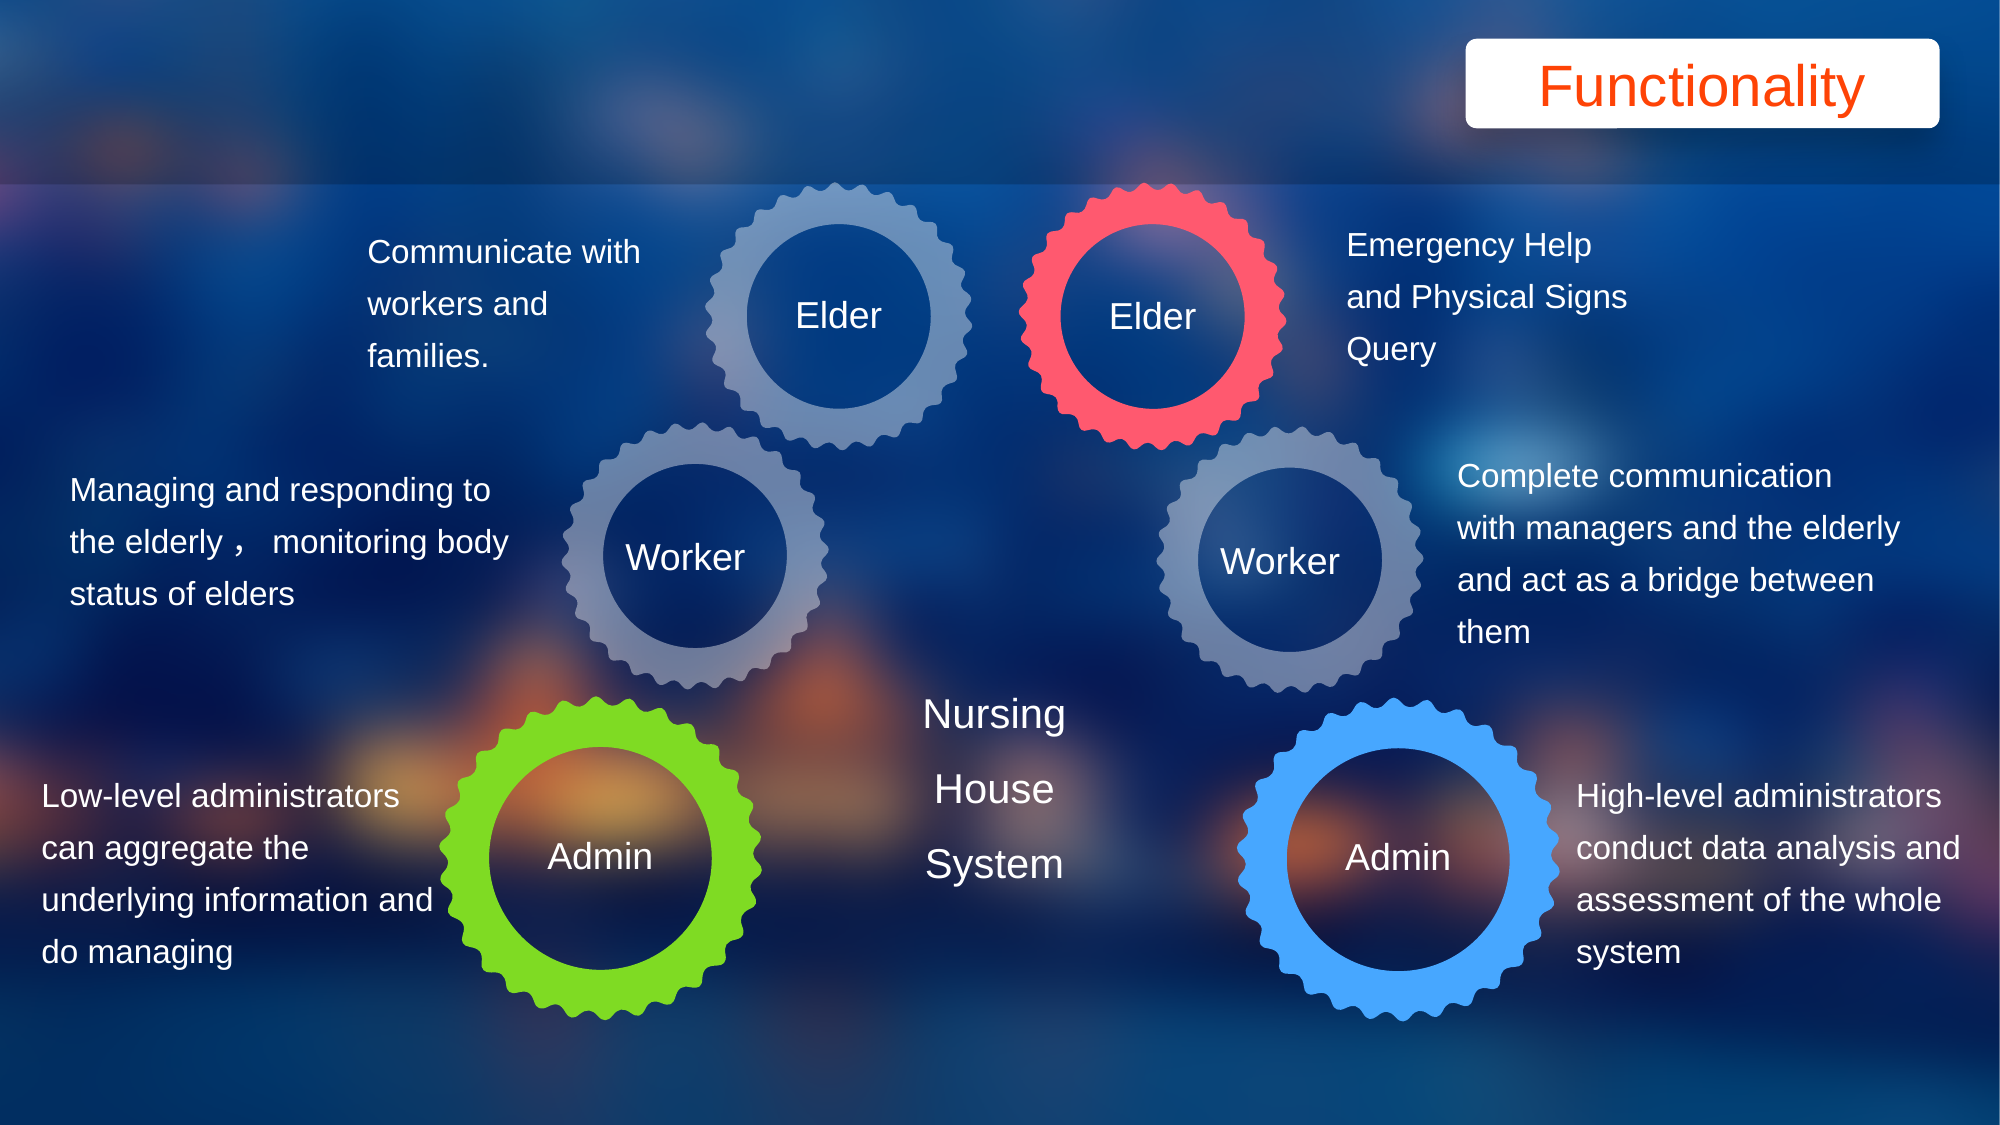

Functionality

Emergency Help and Physical Signs Query

Communicate with workers and families.
Elder
Elder

Complete communication with managers and the elderly and act as a bridge between them

Managing and responding to the elderly，monitoring body status of elders

Worker
Worker
Nursing
House
System

Low-level administrators can aggregate the underlying information and do managing

High-level administrators conduct data analysis and assessment of the whole system

Admin
Admin